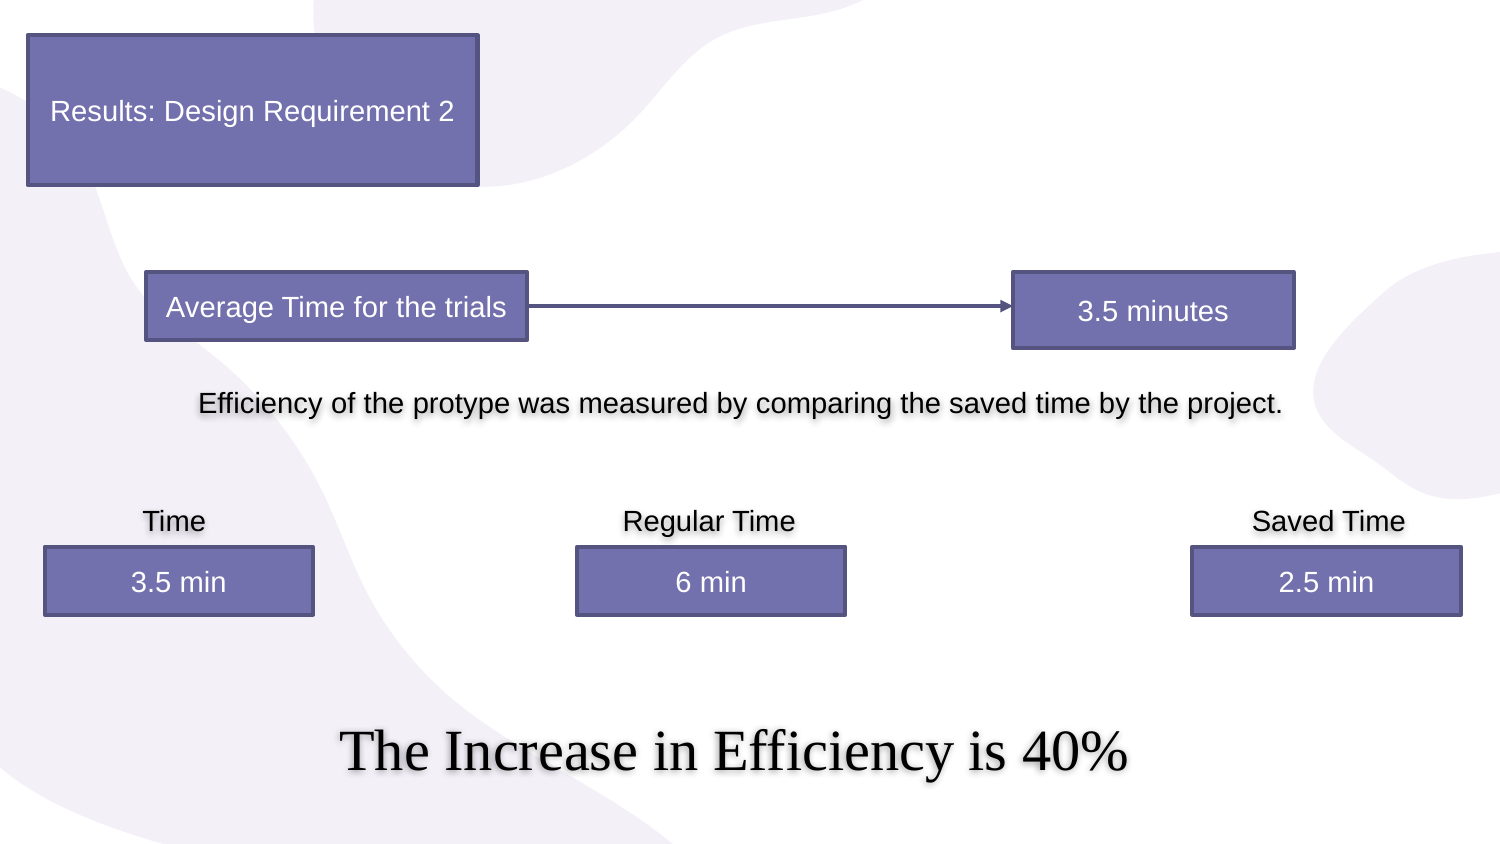

Results: Design Requirement 2
Average Time for the trials
3.5 minutes
Efficiency of the protype was measured by comparing the saved time by the project.
Time
Regular Time
Saved Time
3.5 min
6 min
2.5 min
The Increase in Efficiency is 40%